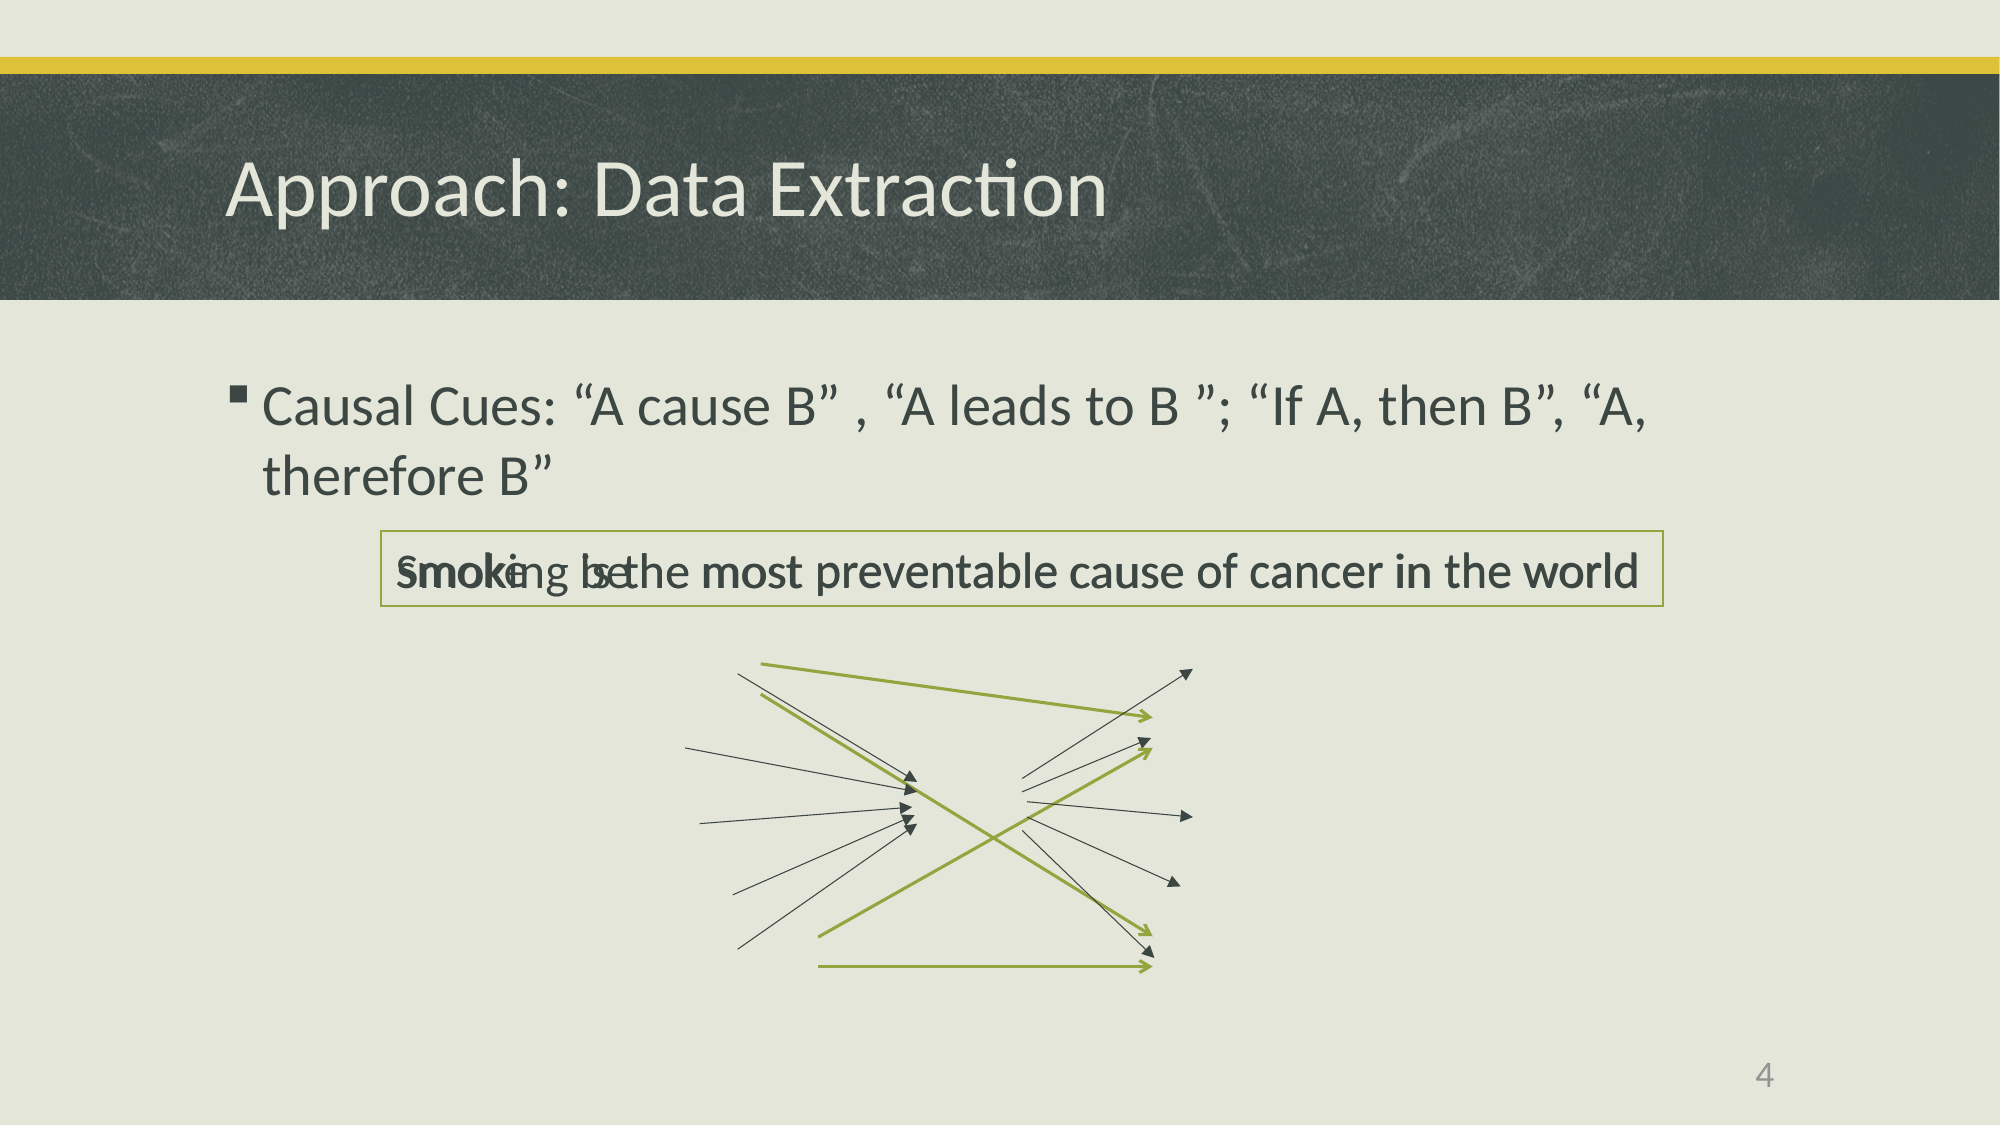

# Approach: Data Extraction
Causal Cues: “A cause B” , “A leads to B ”; “If A, then B”, “A, therefore B”
the
preventable
smoke
cancer
world
of
in
most
be
the
cause
Smoking is the most preventable cause of cancer in the world
4